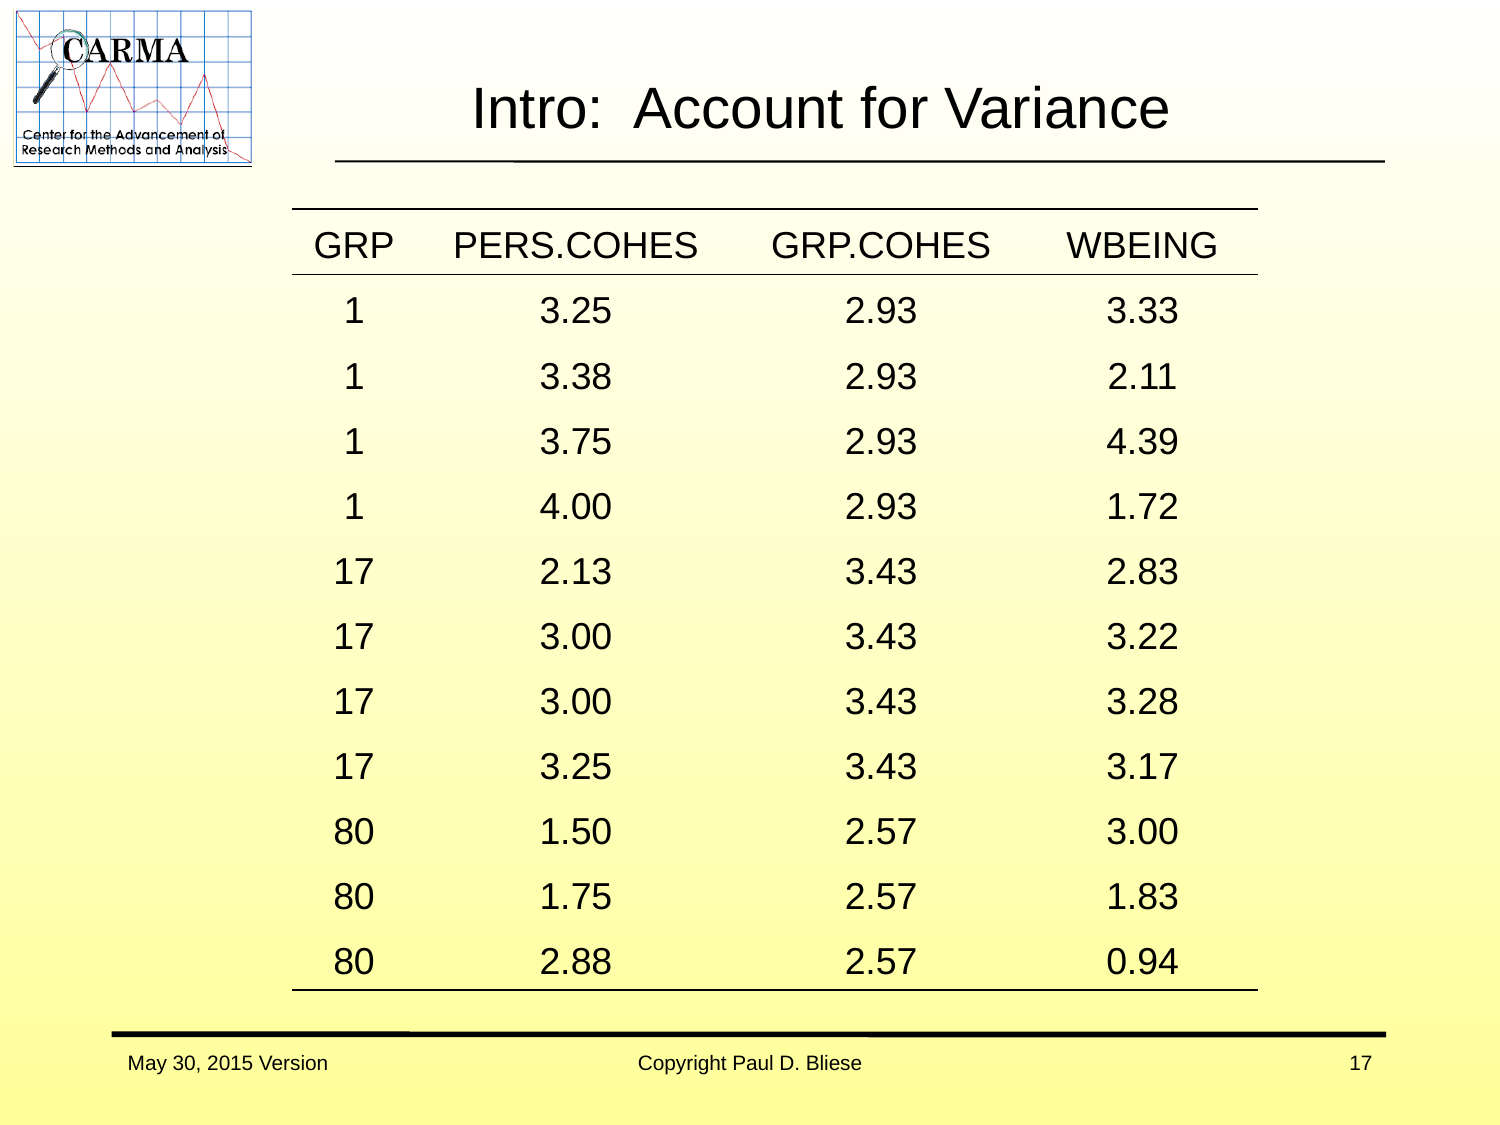

# Intro:  Account for Variance
| GRP | PERS.COHES | GRP.COHES | WBEING |
| --- | --- | --- | --- |
| 1 | 3.25 | 2.93 | 3.33 |
| 1 | 3.38 | 2.93 | 2.11 |
| 1 | 3.75 | 2.93 | 4.39 |
| 1 | 4.00 | 2.93 | 1.72 |
| 17 | 2.13 | 3.43 | 2.83 |
| 17 | 3.00 | 3.43 | 3.22 |
| 17 | 3.00 | 3.43 | 3.28 |
| 17 | 3.25 | 3.43 | 3.17 |
| 80 | 1.50 | 2.57 | 3.00 |
| 80 | 1.75 | 2.57 | 1.83 |
| 80 | 2.88 | 2.57 | 0.94 |
May 30, 2015 Version
Copyright Paul D. Bliese
17